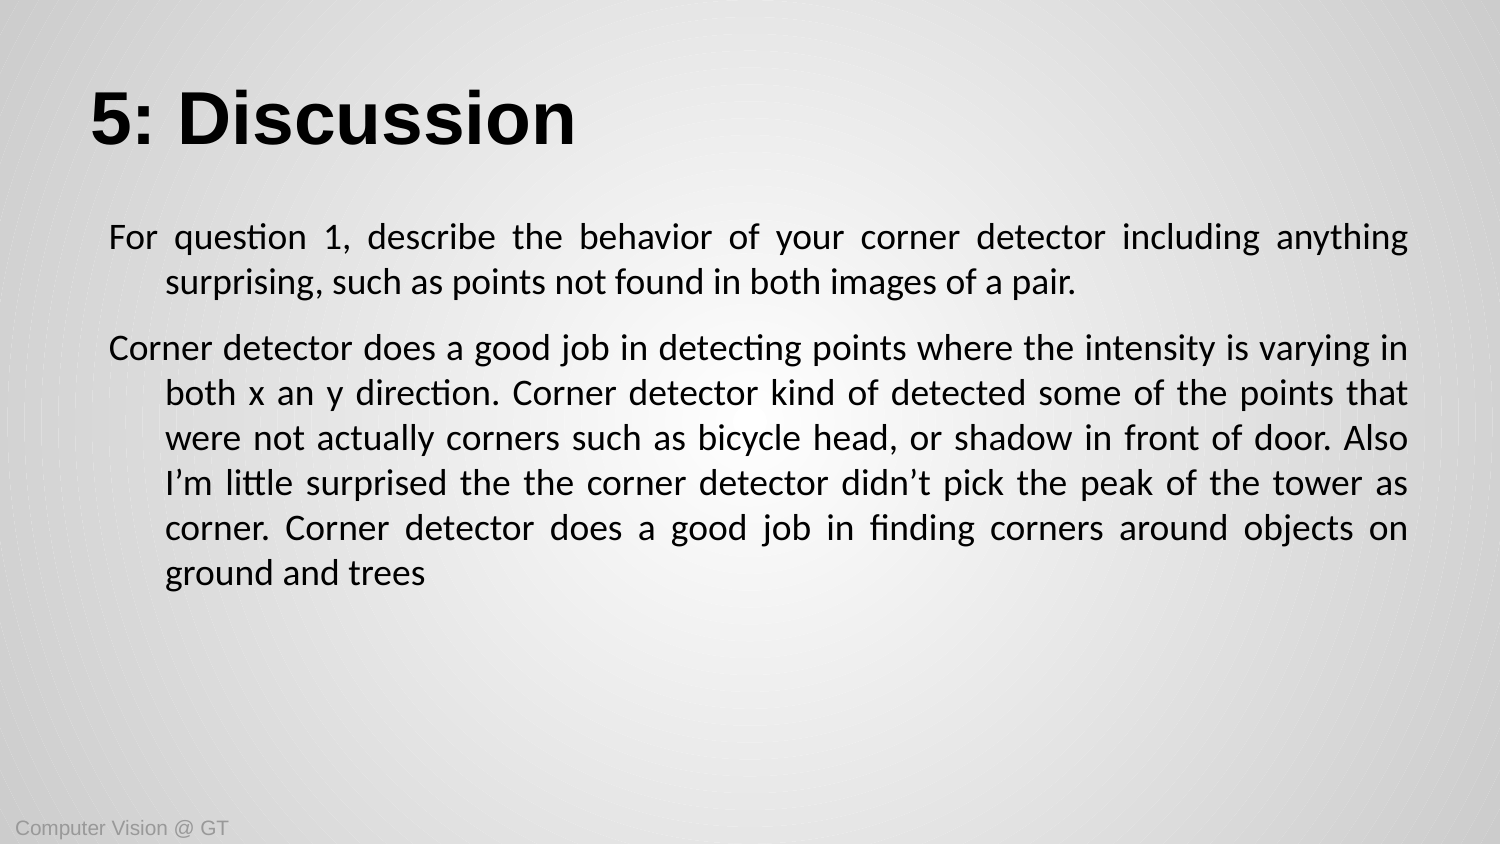

# 5: Discussion
For question 1, describe the behavior of your corner detector including anything surprising, such as points not found in both images of a pair.
Corner detector does a good job in detecting points where the intensity is varying in both x an y direction. Corner detector kind of detected some of the points that were not actually corners such as bicycle head, or shadow in front of door. Also I’m little surprised the the corner detector didn’t pick the peak of the tower as corner. Corner detector does a good job in finding corners around objects on ground and trees
Computer Vision @ GT